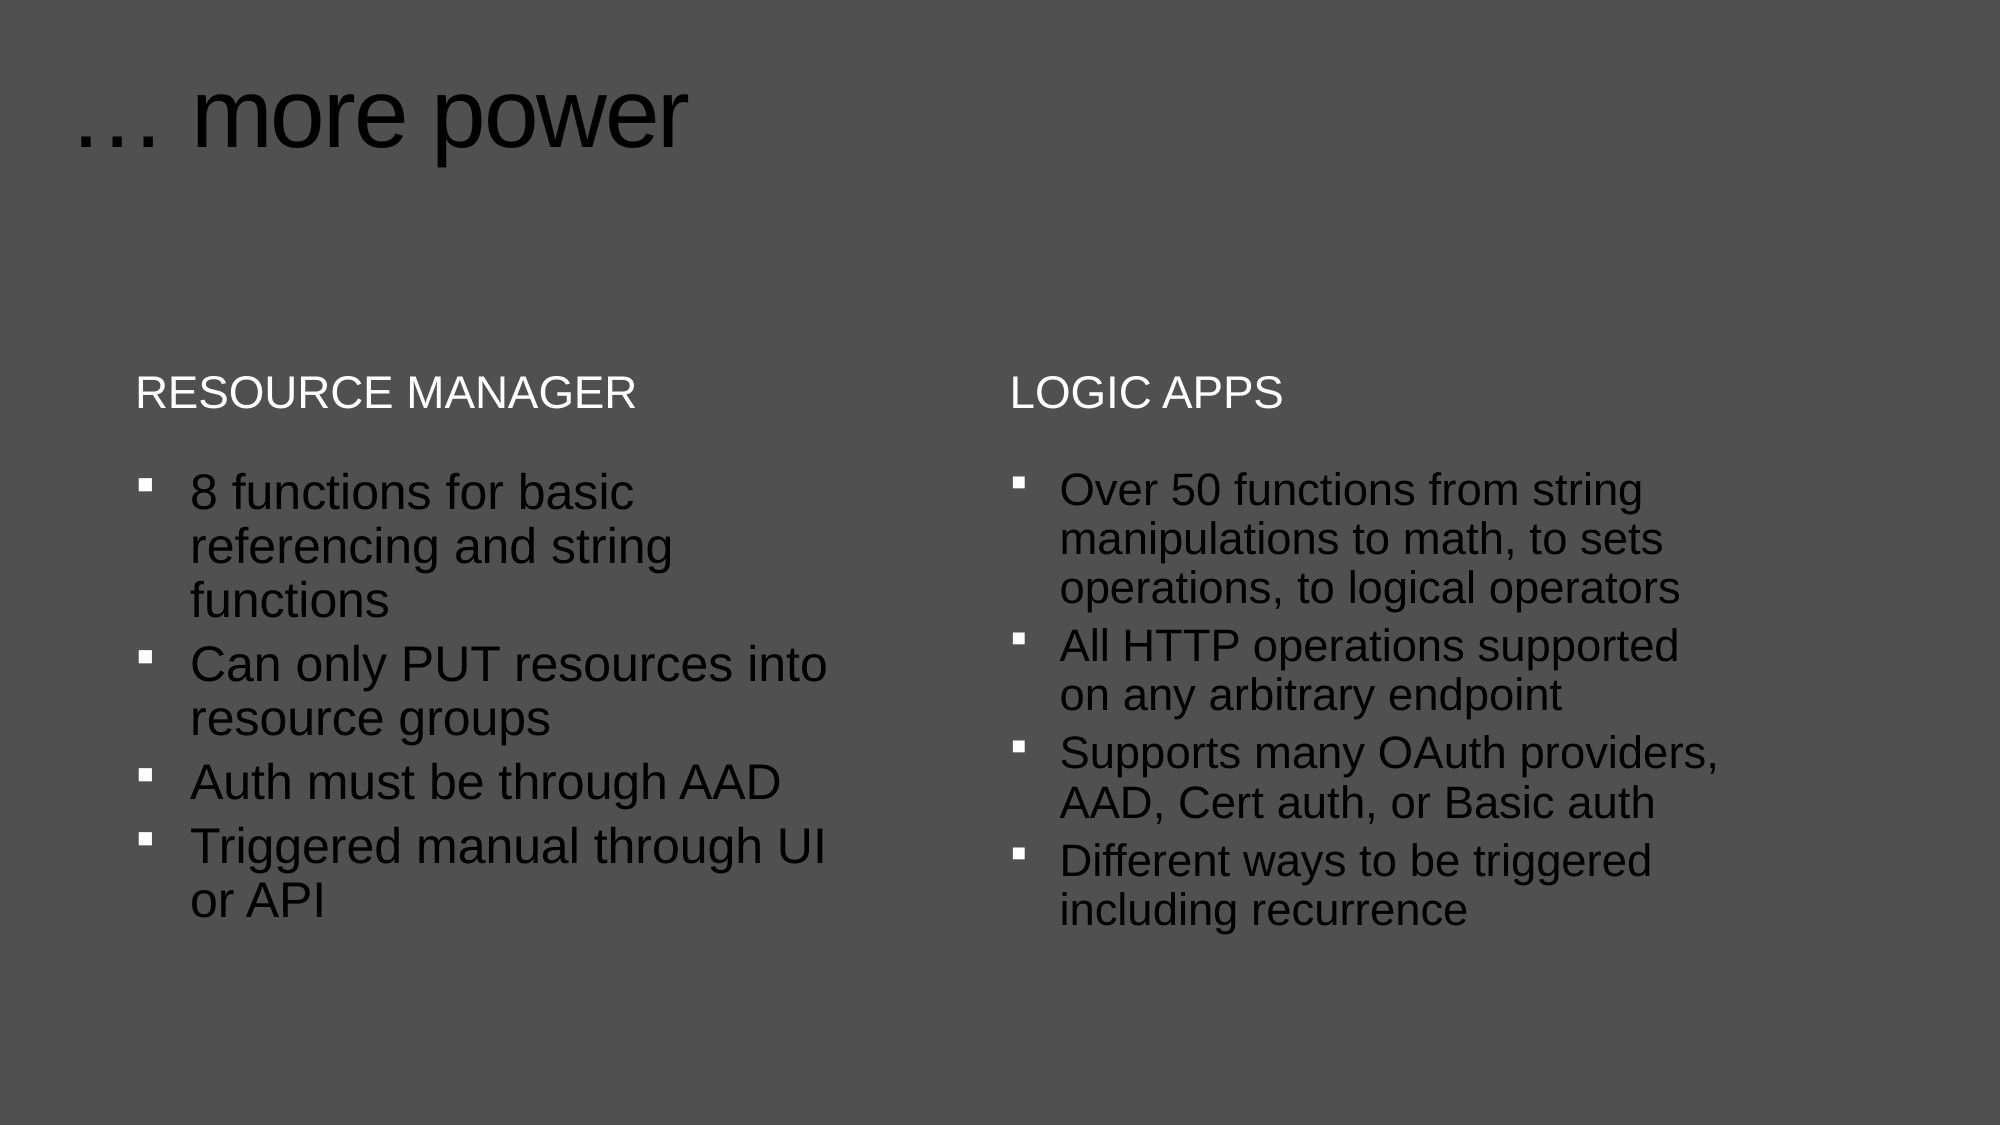

# … more power
Logic Apps
Resource Manager
Over 50 functions from string manipulations to math, to sets operations, to logical operators
All HTTP operations supported on any arbitrary endpoint
Supports many OAuth providers, AAD, Cert auth, or Basic auth
Different ways to be triggered including recurrence
8 functions for basic referencing and string functions
Can only PUT resources into resource groups
Auth must be through AAD
Triggered manual through UI or API